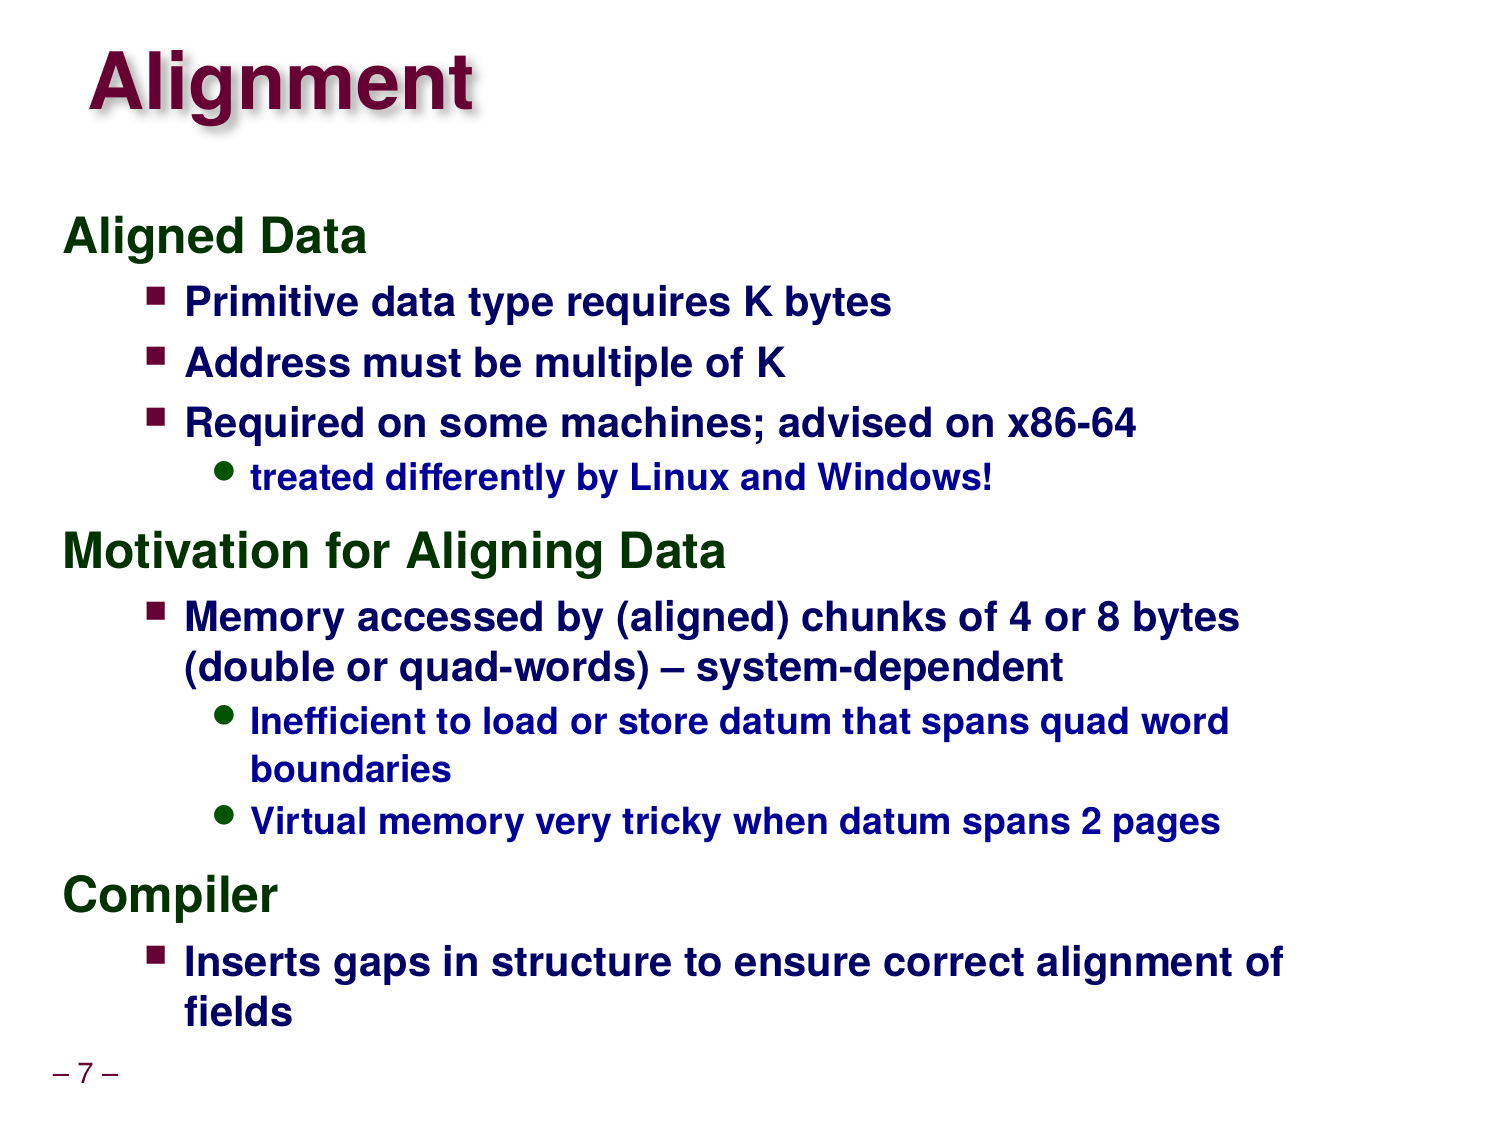

# Alignment
Aligned Data
Primitive data type requires K bytes
Address must be multiple of K
Required on some machines; advised on x86-64
treated differently by Linux and Windows!
Motivation for Aligning Data
Memory accessed by (aligned) chunks of 4 or 8 bytes (double or quad-words) – system-dependent
Inefficient to load or store datum that spans quad word boundaries
Virtual memory very tricky when datum spans 2 pages
Compiler
Inserts gaps in structure to ensure correct alignment of fields